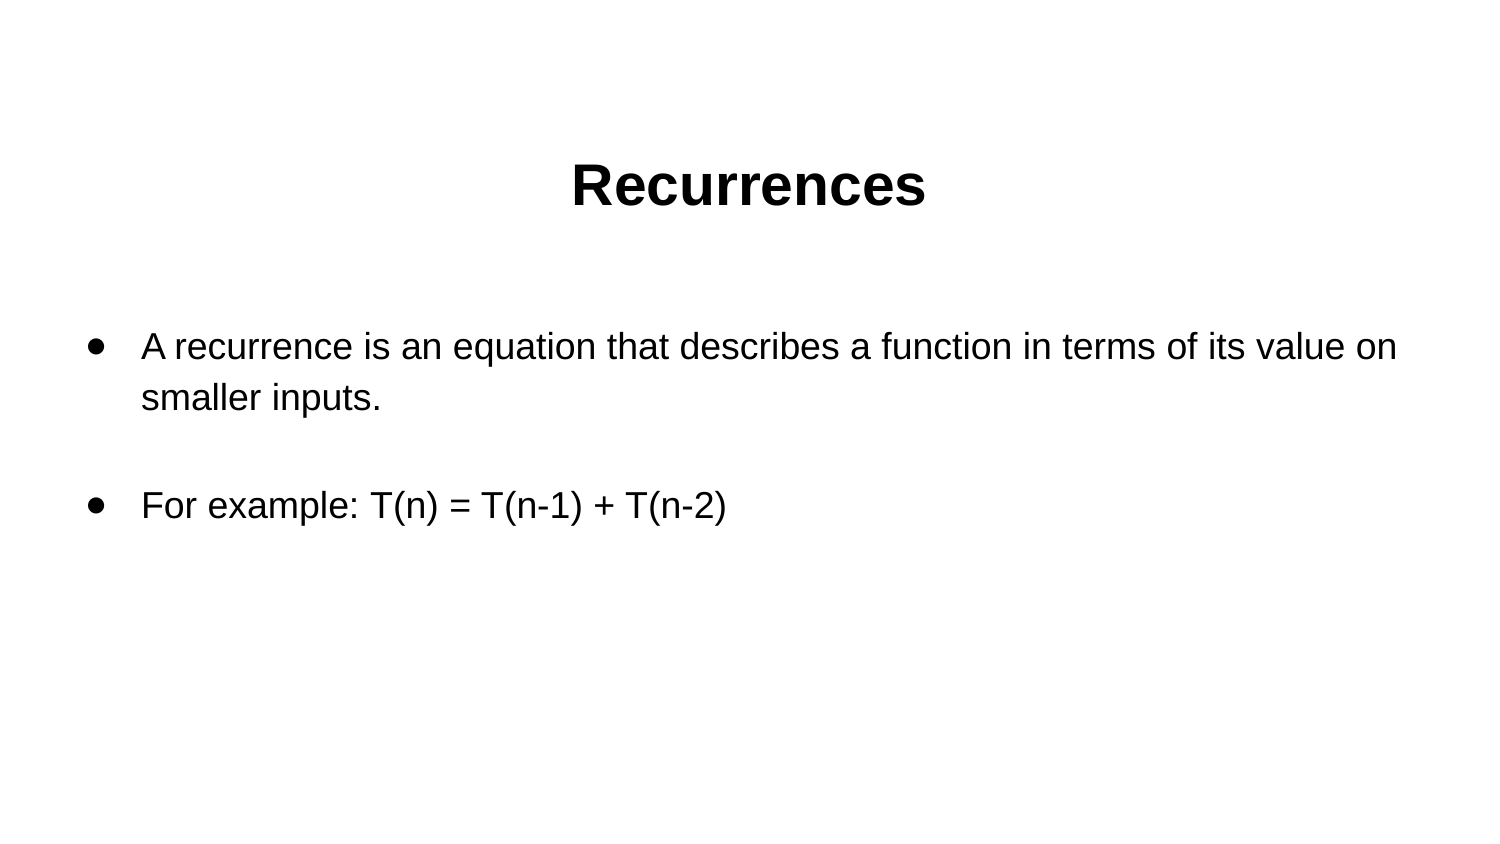

# Recurrences
A recurrence is an equation that describes a function in terms of its value on smaller inputs.

For example: T(n) = T(n-1) + T(n-2)